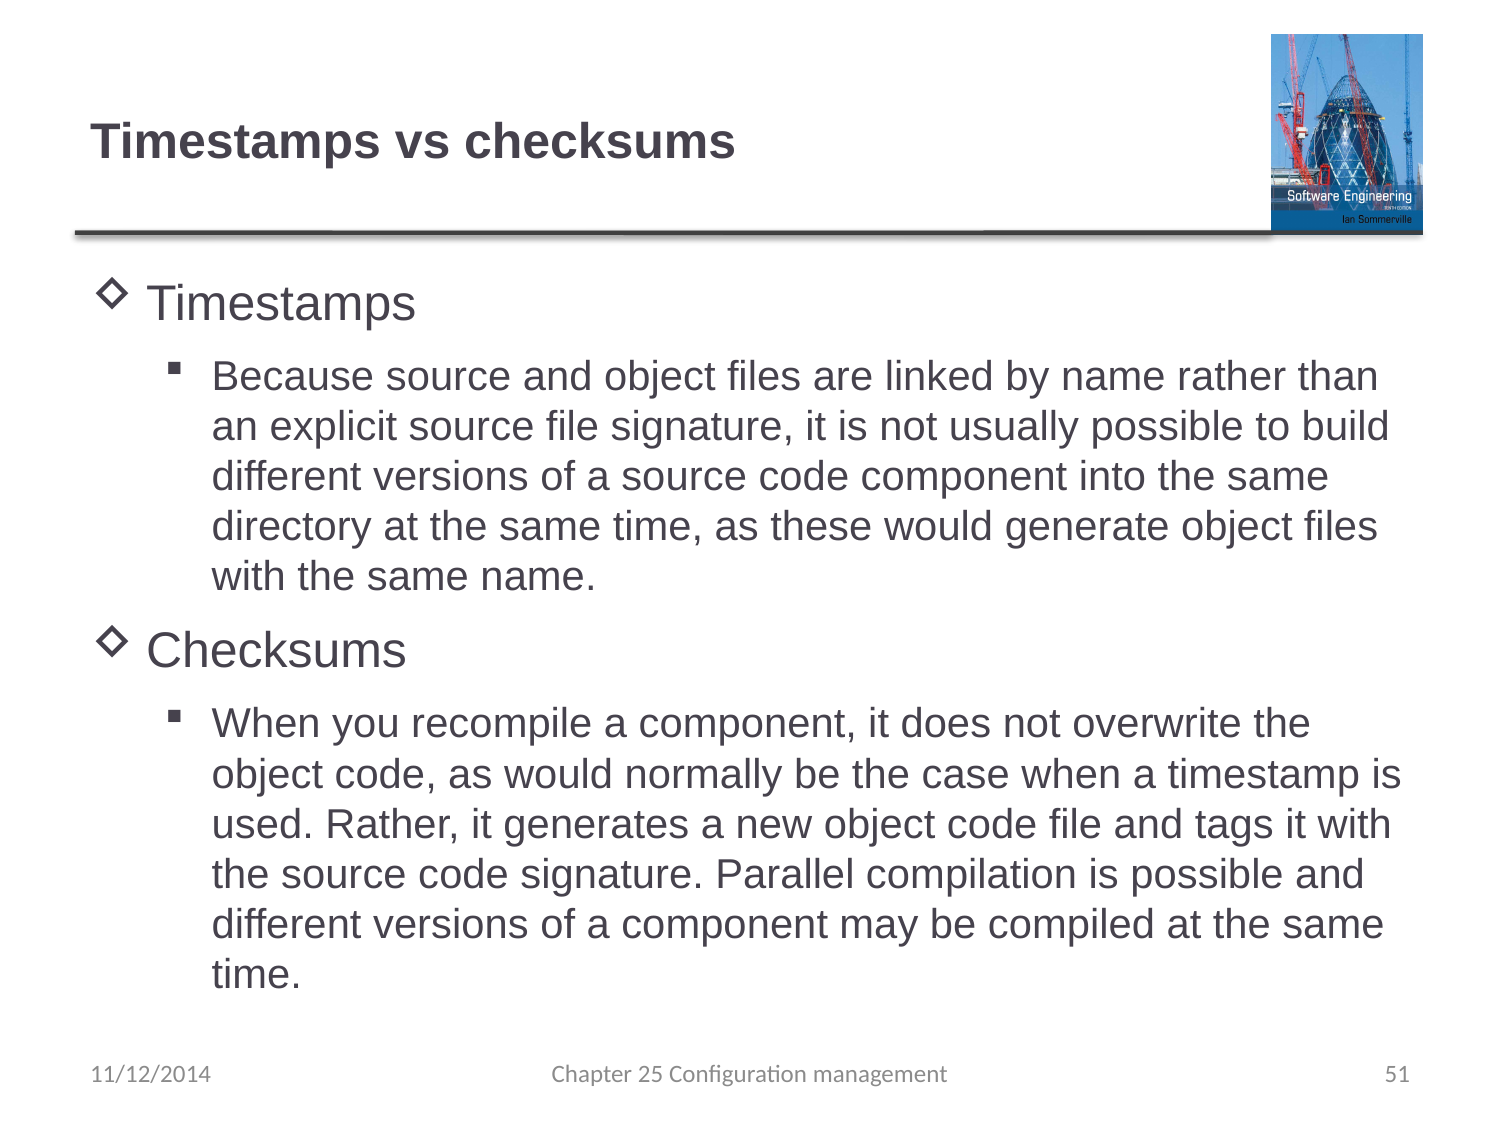

# Timestamps vs checksums
Timestamps
Because source and object files are linked by name rather than an explicit source file signature, it is not usually possible to build different versions of a source code component into the same directory at the same time, as these would generate object files with the same name.
Checksums
When you recompile a component, it does not overwrite the object code, as would normally be the case when a timestamp is used. Rather, it generates a new object code file and tags it with the source code signature. Parallel compilation is possible and different versions of a component may be compiled at the same time.

11/12/2014
Chapter 25 Configuration management
51